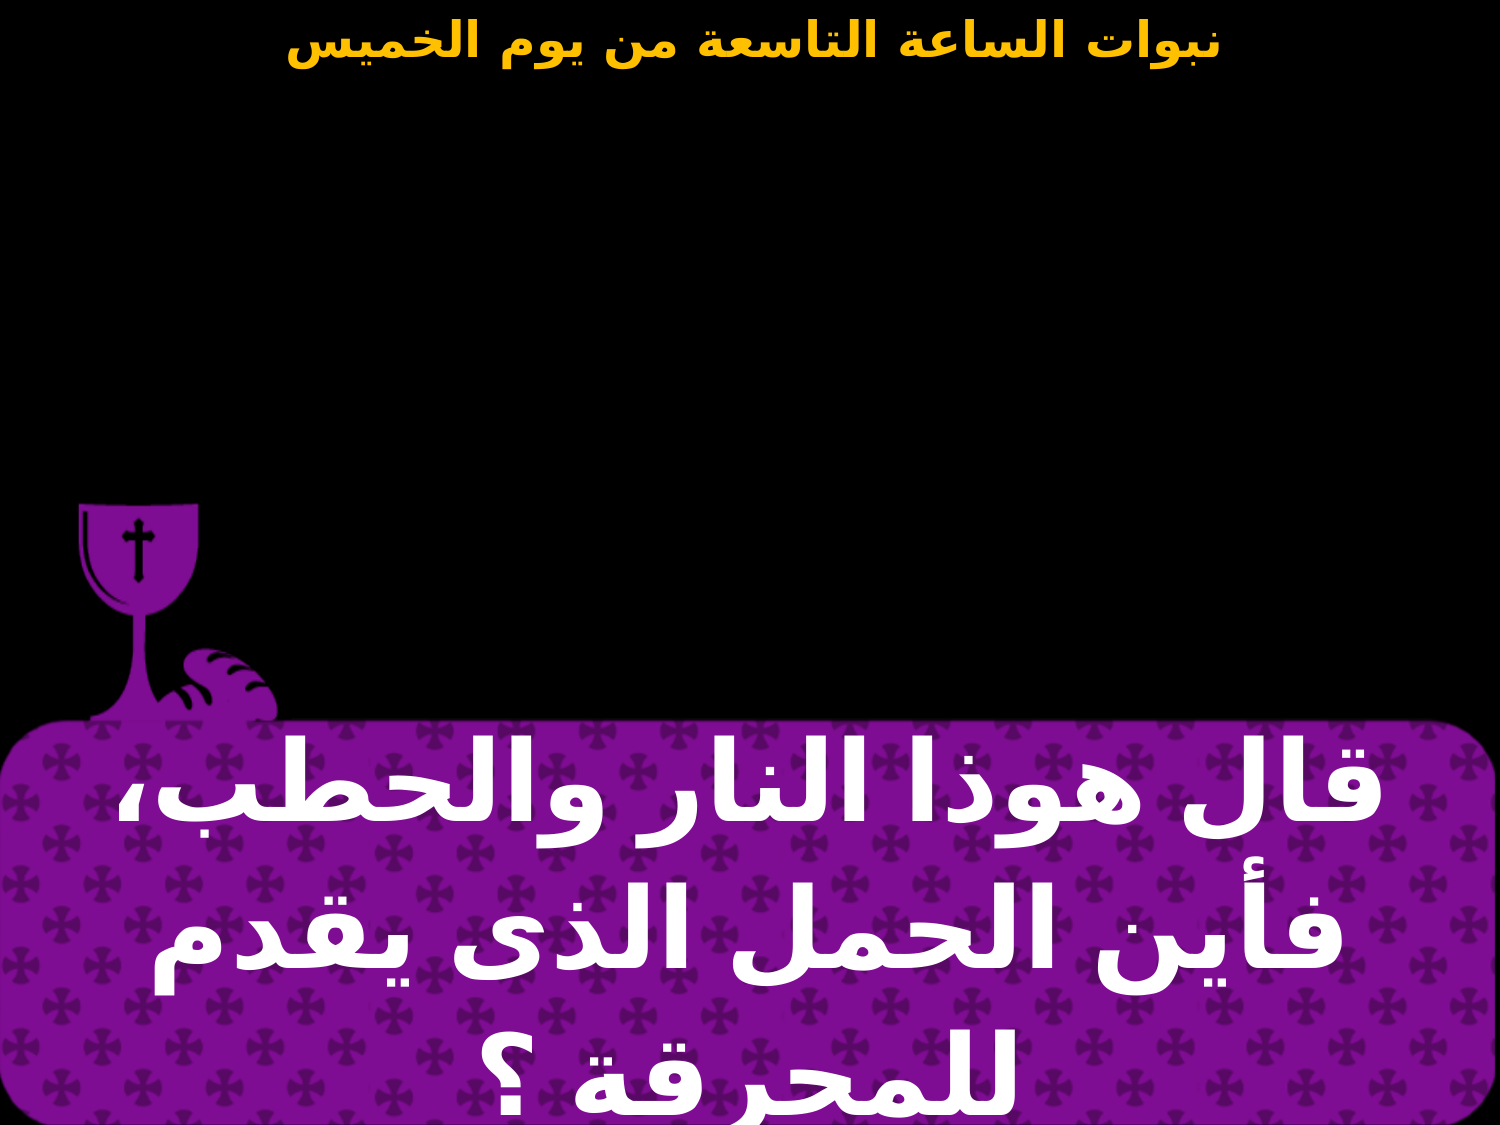

| قال هوذا النار والحطب، فأين الحمل الذى يقدم للمحرقة ؟ |
| --- |